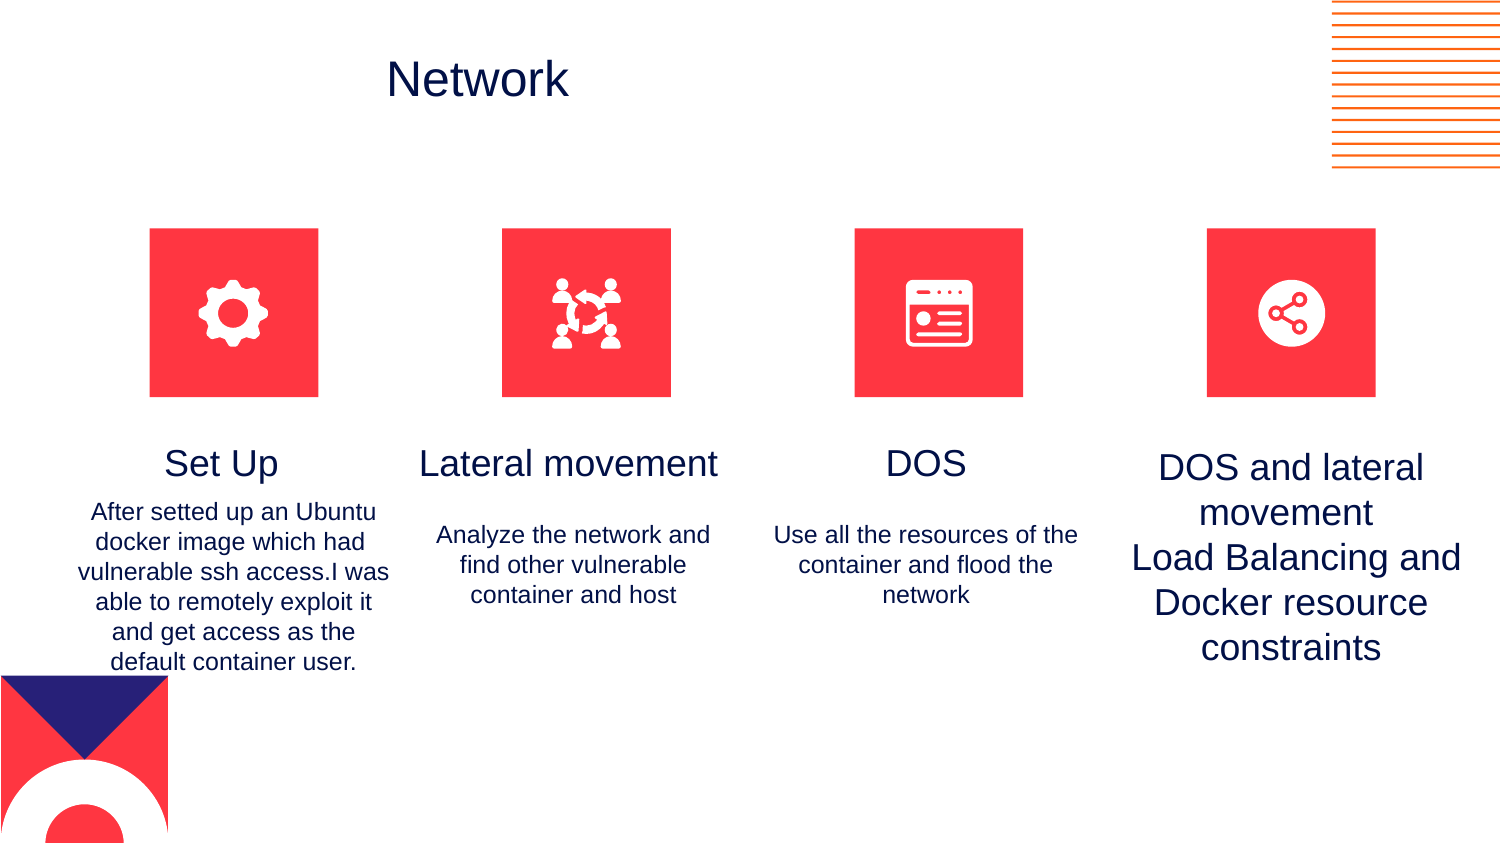

Network

DOS and lateral movement
 Load Balancing and Docker resource constraints

Set Up
Lateral movement
DOS
After setted up an Ubuntu docker image which had  vulnerable ssh access.I was able to remotely exploit it and get access as the default container user.

Analyze the network and find other vulnerable container and host
Use all the resources of the container and flood the network